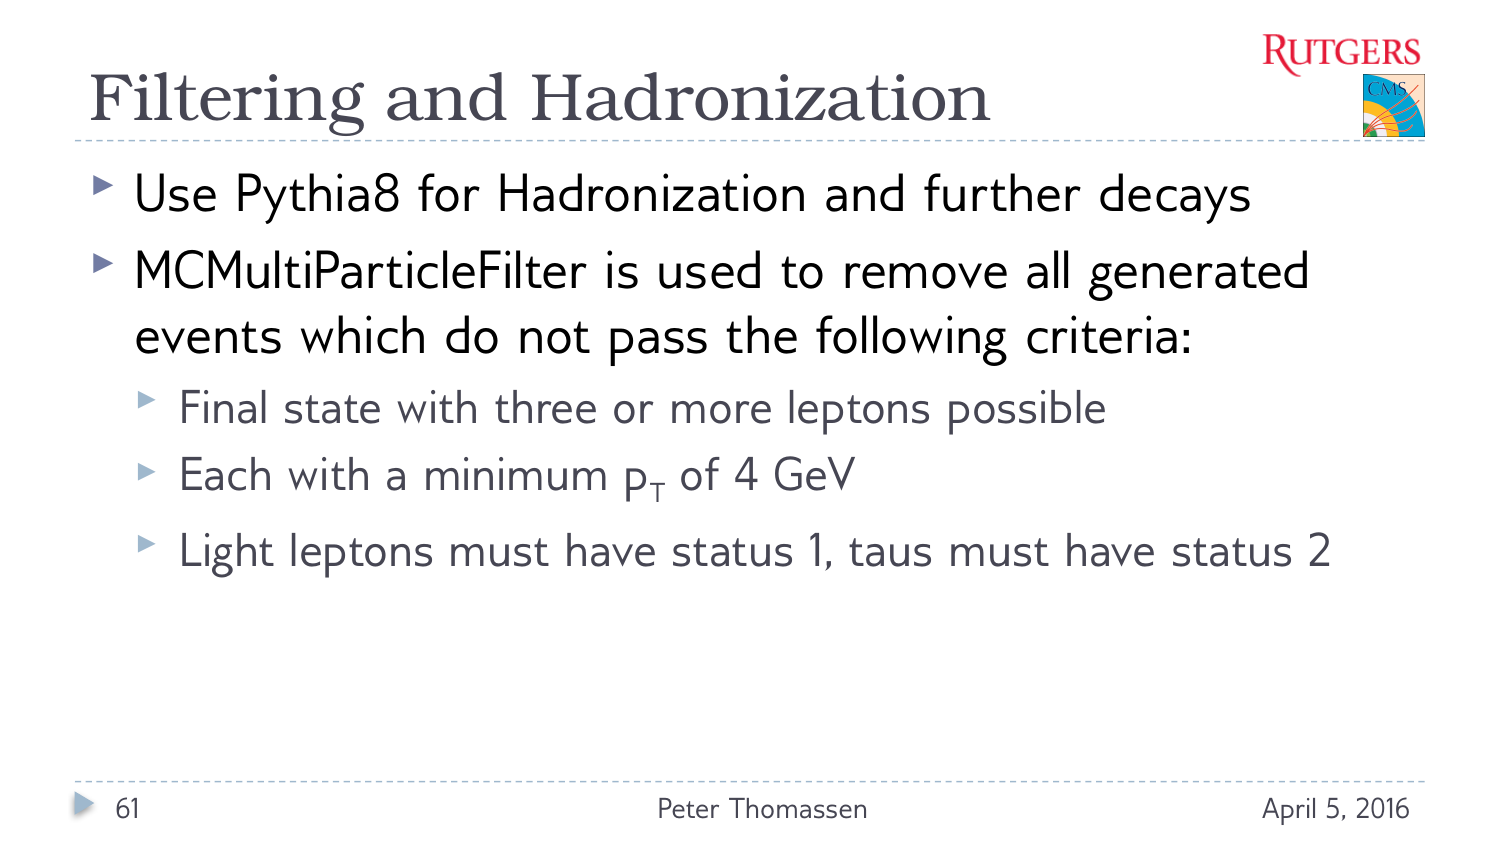

# Filtering and Hadronization
Use Pythia8 for Hadronization and further decays
MCMultiParticleFilter is used to remove all generated events which do not pass the following criteria:
Final state with three or more leptons possible
Each with a minimum pT of 4 GeV
Light leptons must have status 1, taus must have status 2

61
Peter Thomassen
April 5, 2016